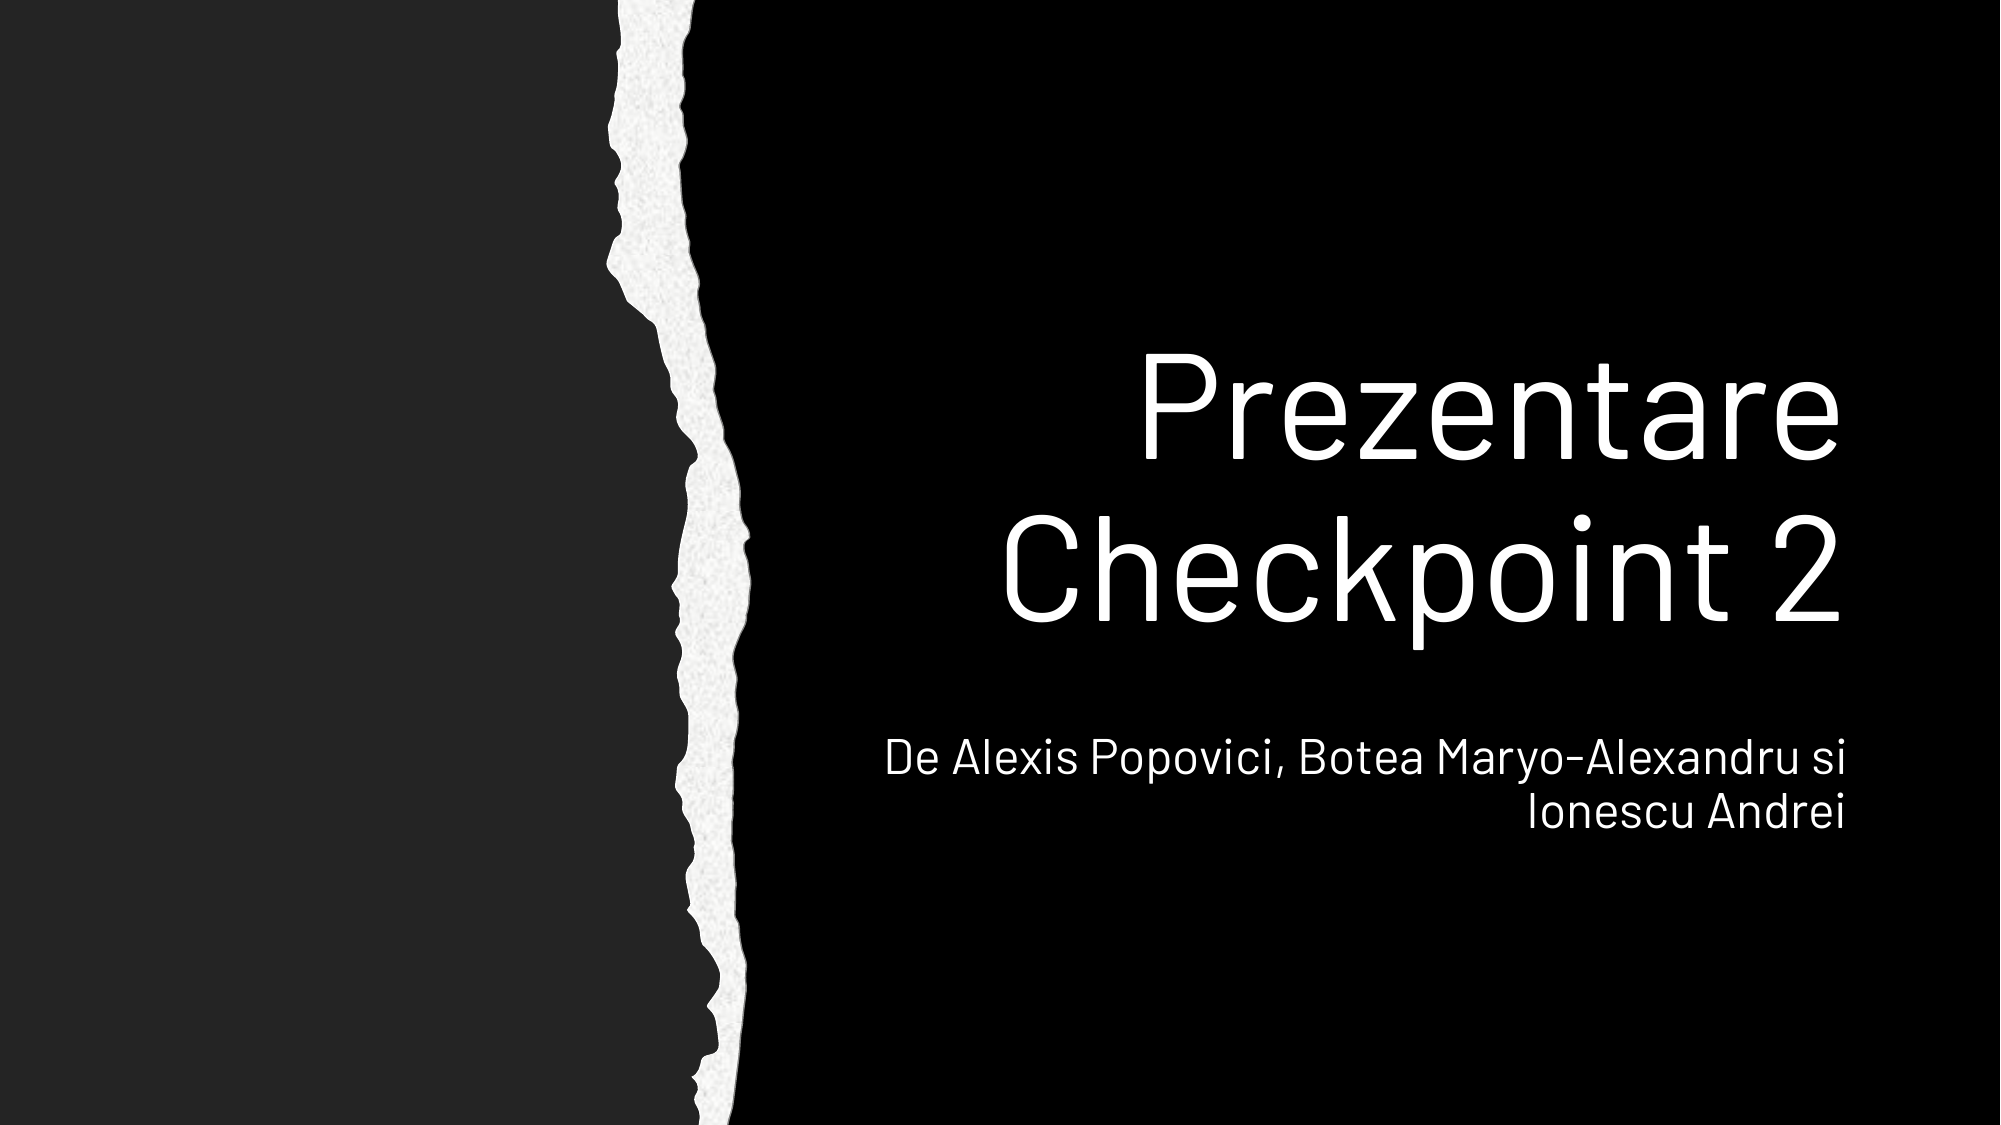

# Prezentare Checkpoint 2
De Alexis Popovici, Botea Maryo-Alexandru si Ionescu Andrei